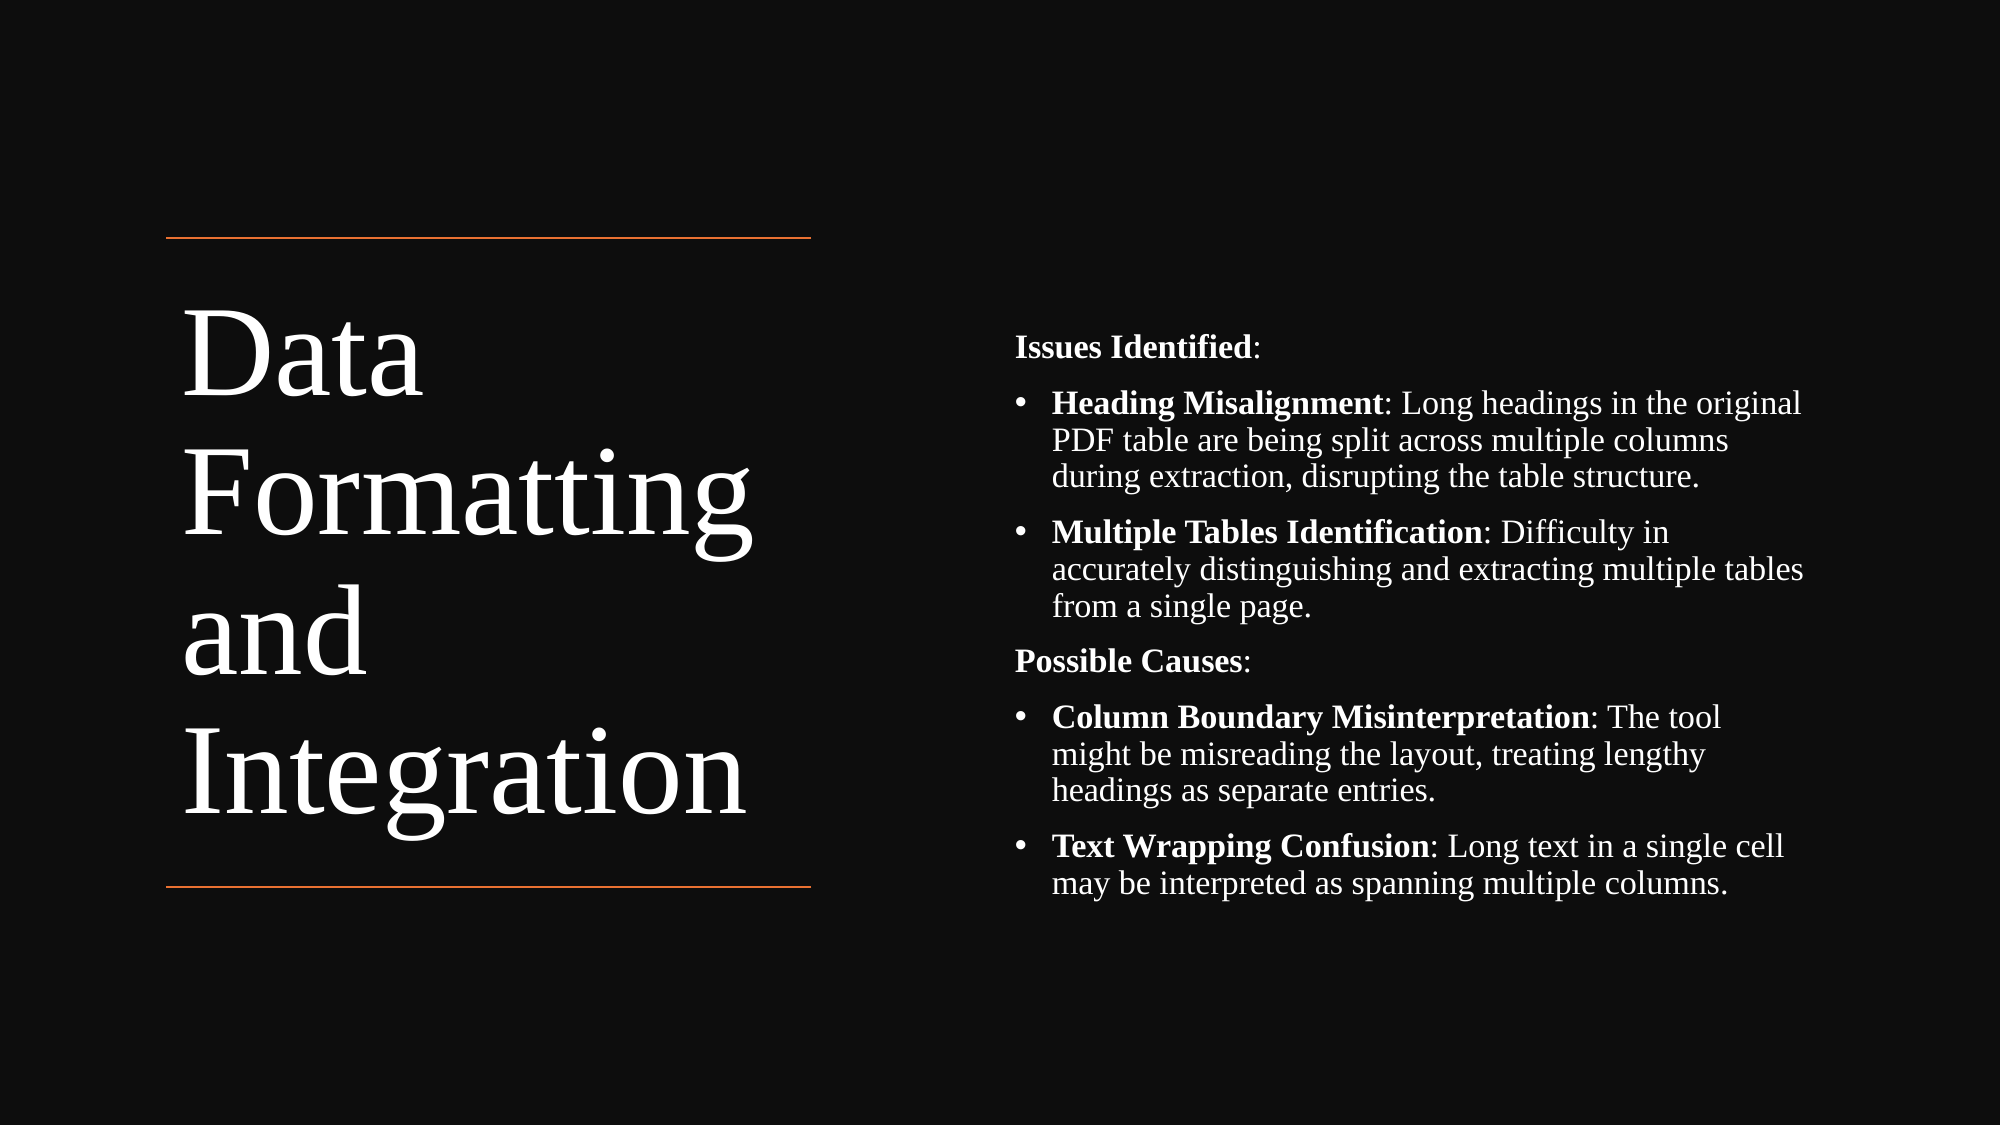

# Data Formatting and Integration
Issues Identified:
Heading Misalignment: Long headings in the original PDF table are being split across multiple columns during extraction, disrupting the table structure.
Multiple Tables Identification: Difficulty in accurately distinguishing and extracting multiple tables from a single page.
Possible Causes:
Column Boundary Misinterpretation: The tool might be misreading the layout, treating lengthy headings as separate entries.
Text Wrapping Confusion: Long text in a single cell may be interpreted as spanning multiple columns.